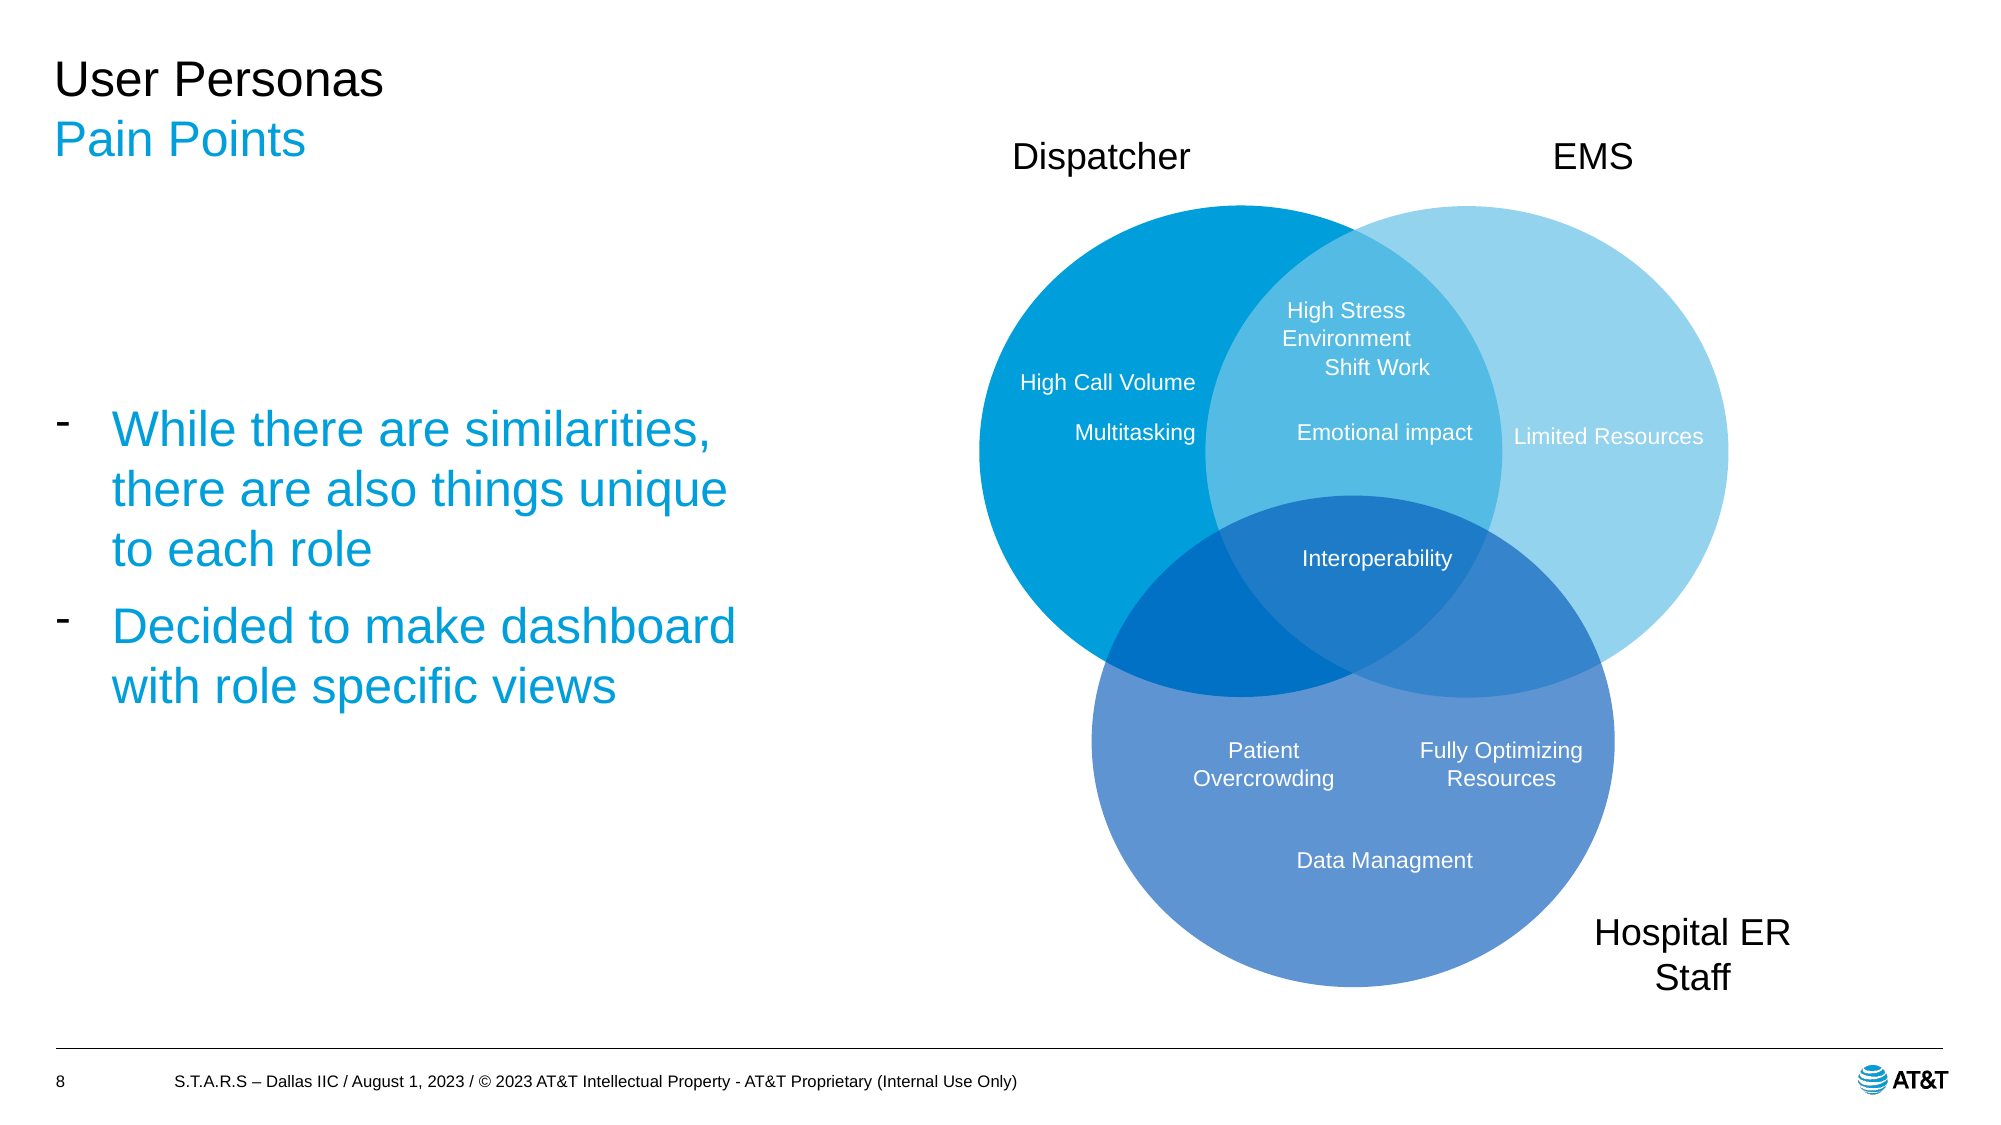

# User Personas Pain Points
Dispatcher
EMS

High Stress Environment
High Call Volume
Limited Resources

Shift Work
While there are similarities, there are also things unique to each role
Decided to make dashboard with role specific views
Multitasking
Emotional impact
Interoperability
Patient Overcrowding
Fully Optimizing Resources
Data Managment
Hospital ER Staff
8
S.T.A.R.S – Dallas IIC / August 1, 2023 / © 2023 AT&T Intellectual Property - AT&T Proprietary (Internal Use Only)